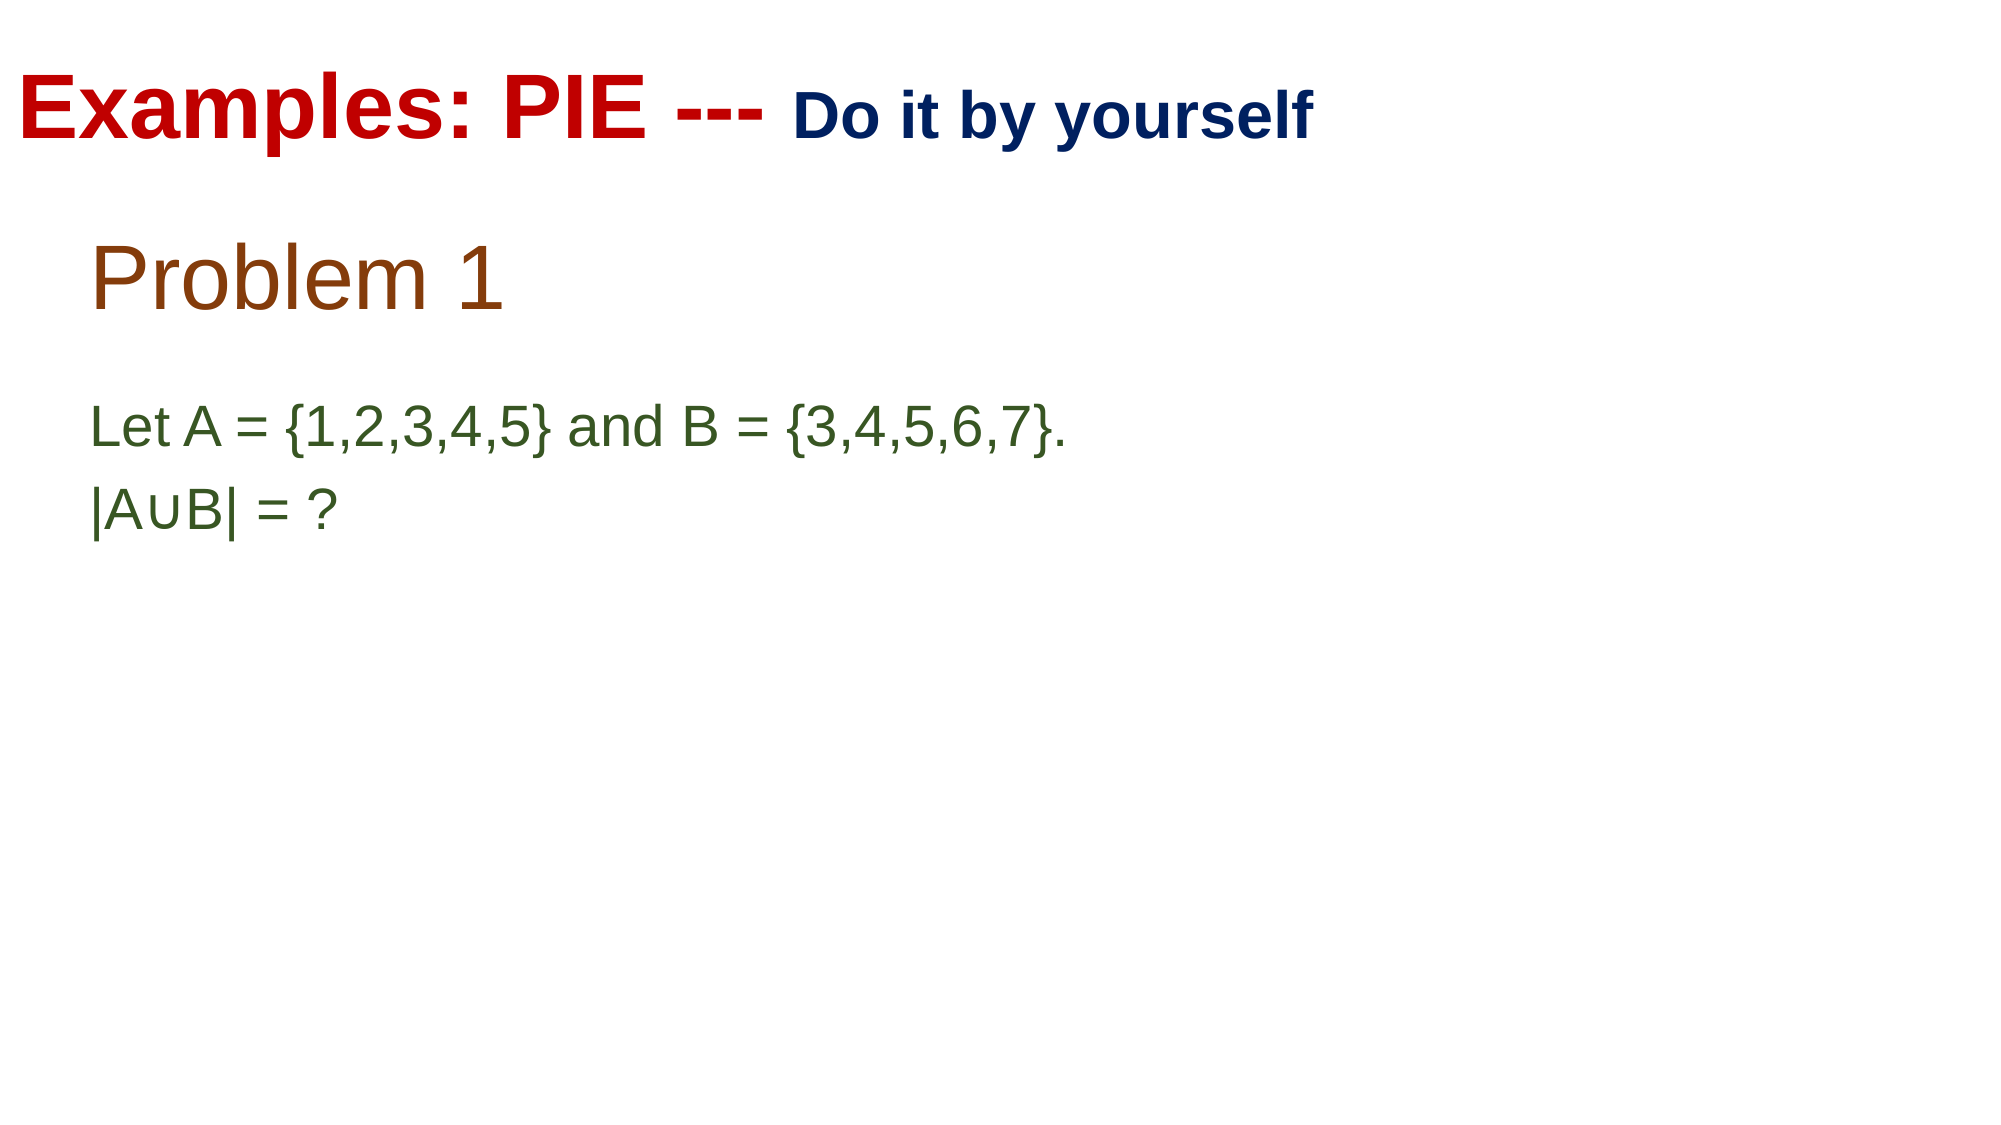

Examples: PIE --- Do it by yourself
# Problem 1
Let A = {1,2,3,4,5} and B = {3,4,5,6,7}.
|A∪B| = ?